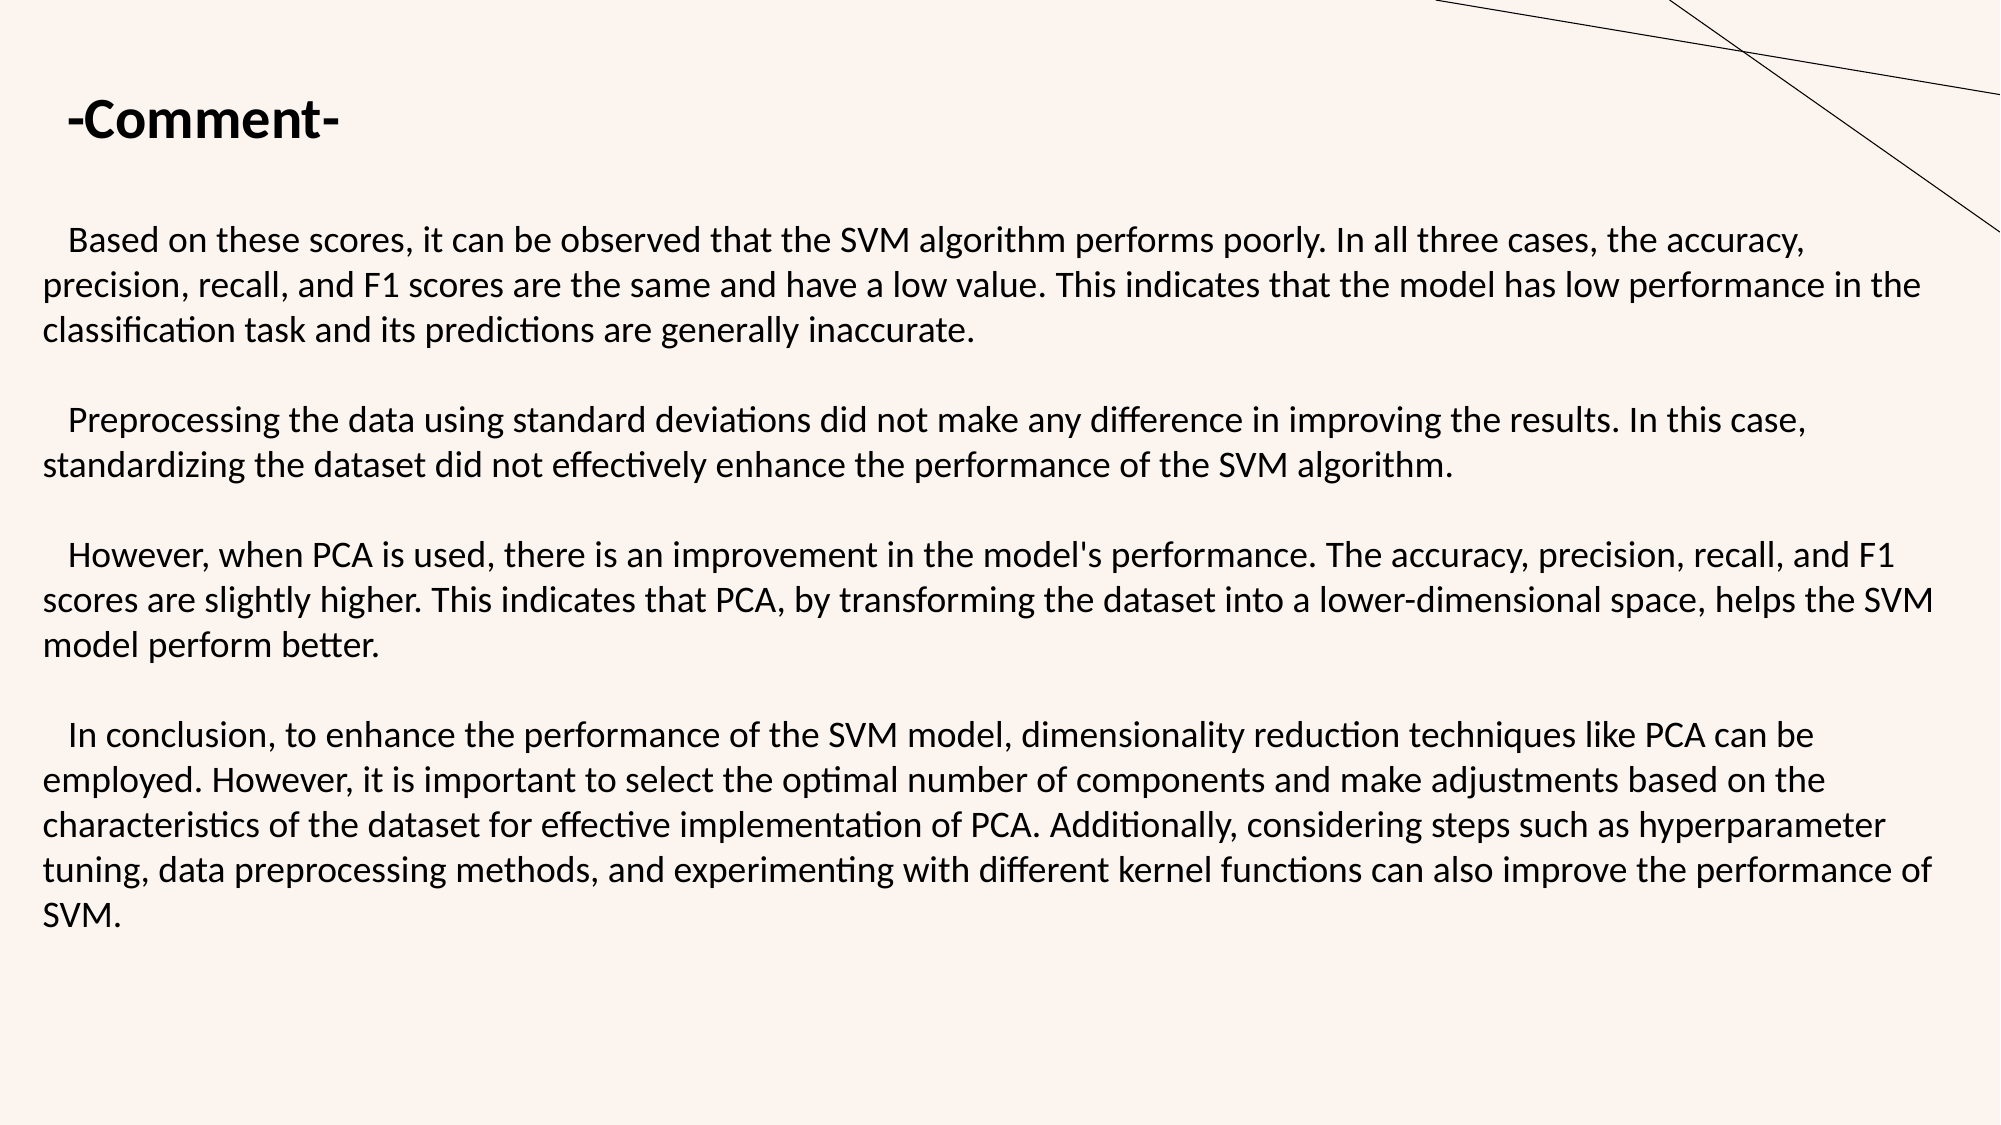

-Comment-
   Based on these scores, it can be observed that the SVM algorithm performs poorly. In all three cases, the accuracy, precision, recall, and F1 scores are the same and have a low value. This indicates that the model has low performance in the classification task and its predictions are generally inaccurate.

   Preprocessing the data using standard deviations did not make any difference in improving the results. In this case, standardizing the dataset did not effectively enhance the performance of the SVM algorithm.

   However, when PCA is used, there is an improvement in the model's performance. The accuracy, precision, recall, and F1 scores are slightly higher. This indicates that PCA, by transforming the dataset into a lower-dimensional space, helps the SVM model perform better.

   In conclusion, to enhance the performance of the SVM model, dimensionality reduction techniques like PCA can be employed. However, it is important to select the optimal number of components and make adjustments based on the characteristics of the dataset for effective implementation of PCA. Additionally, considering steps such as hyperparameter tuning, data preprocessing methods, and experimenting with different kernel functions can also improve the performance of SVM.